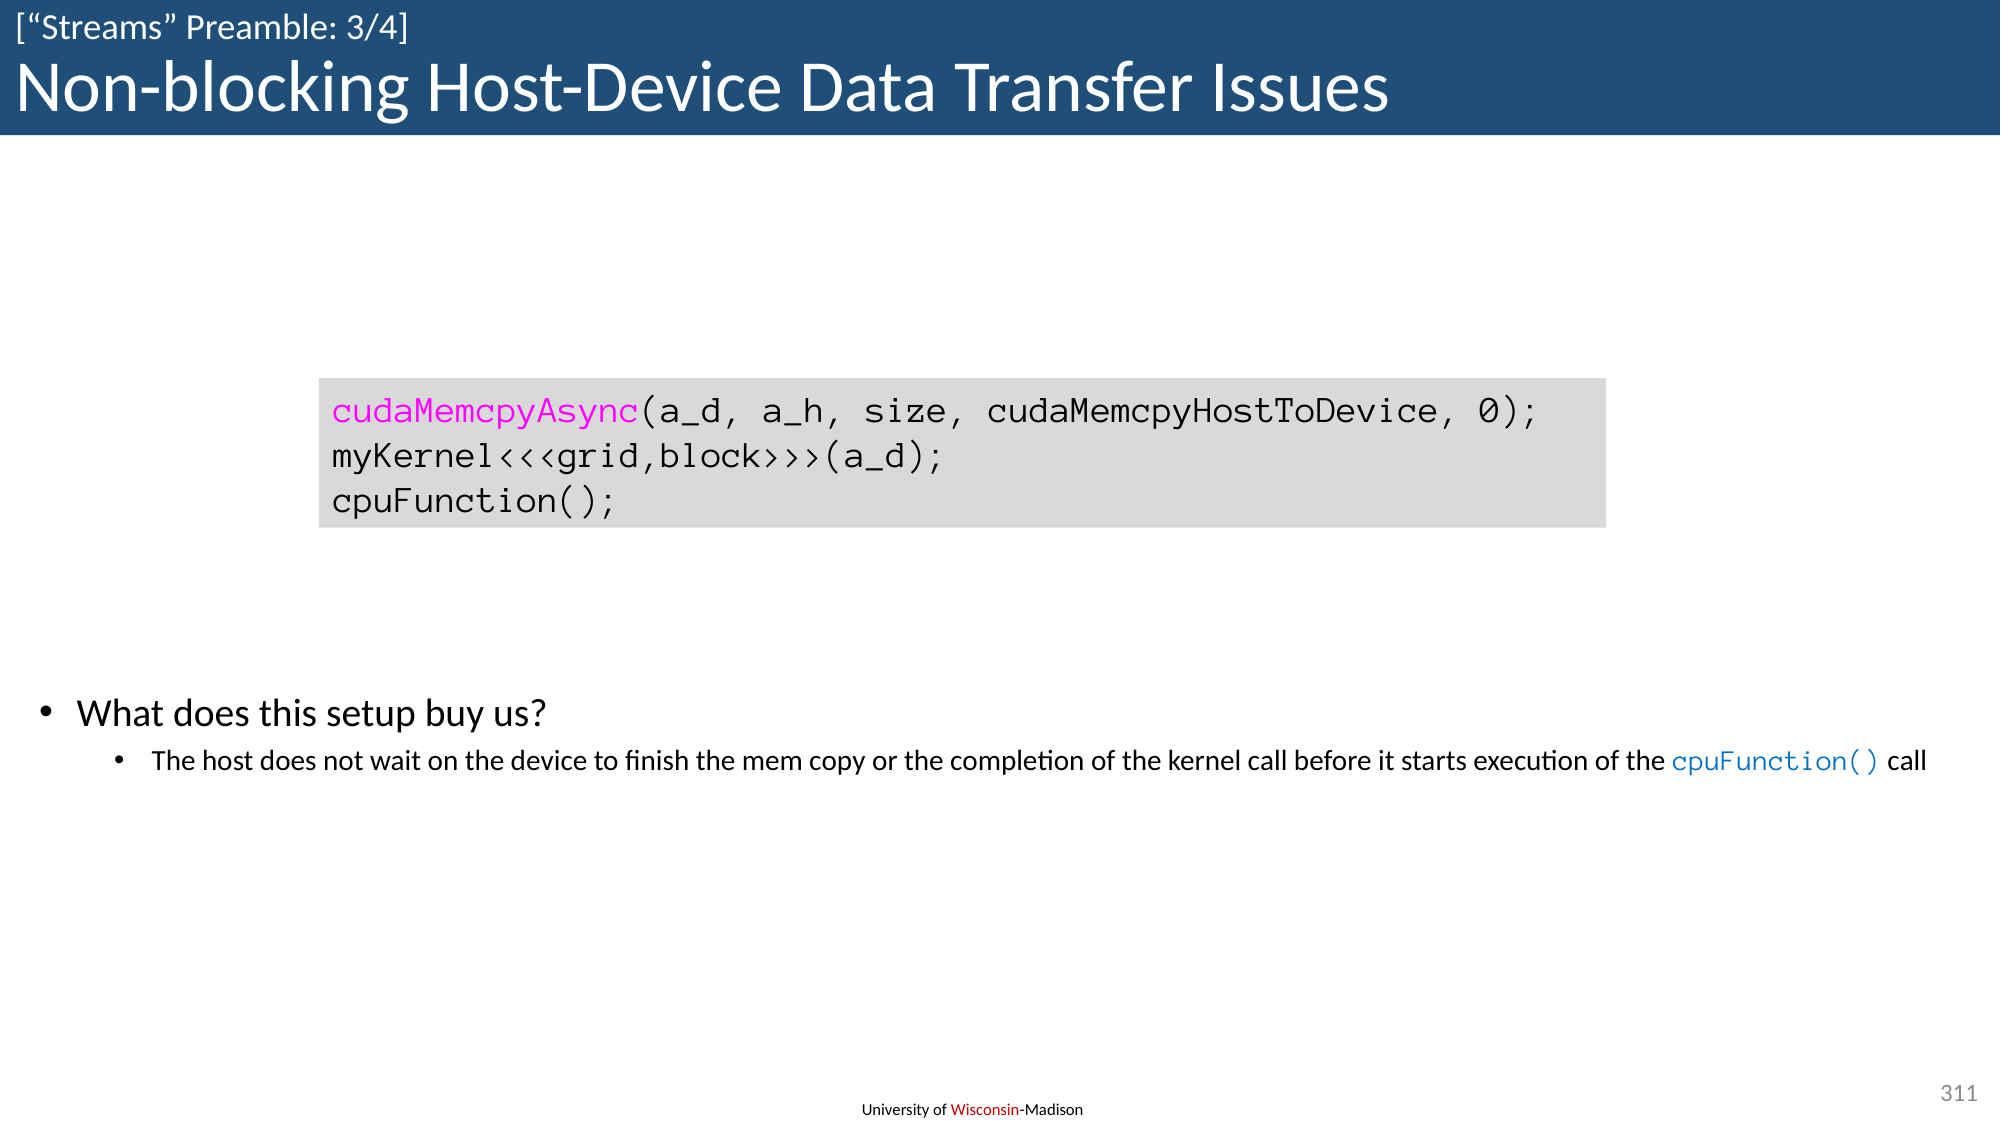

# [“Streams” Preamble: 3/4] Non-blocking Host-Device Data Transfer Issues

What does this setup buy us?
The host does not wait on the device to finish the mem copy or the completion of the kernel call before it starts execution of the cpuFunction() call

cudaMemcpyAsync(a_d, a_h, size, cudaMemcpyHostToDevice, 0);
myKernel<<<grid,block>>>(a_d);
cpuFunction();
311